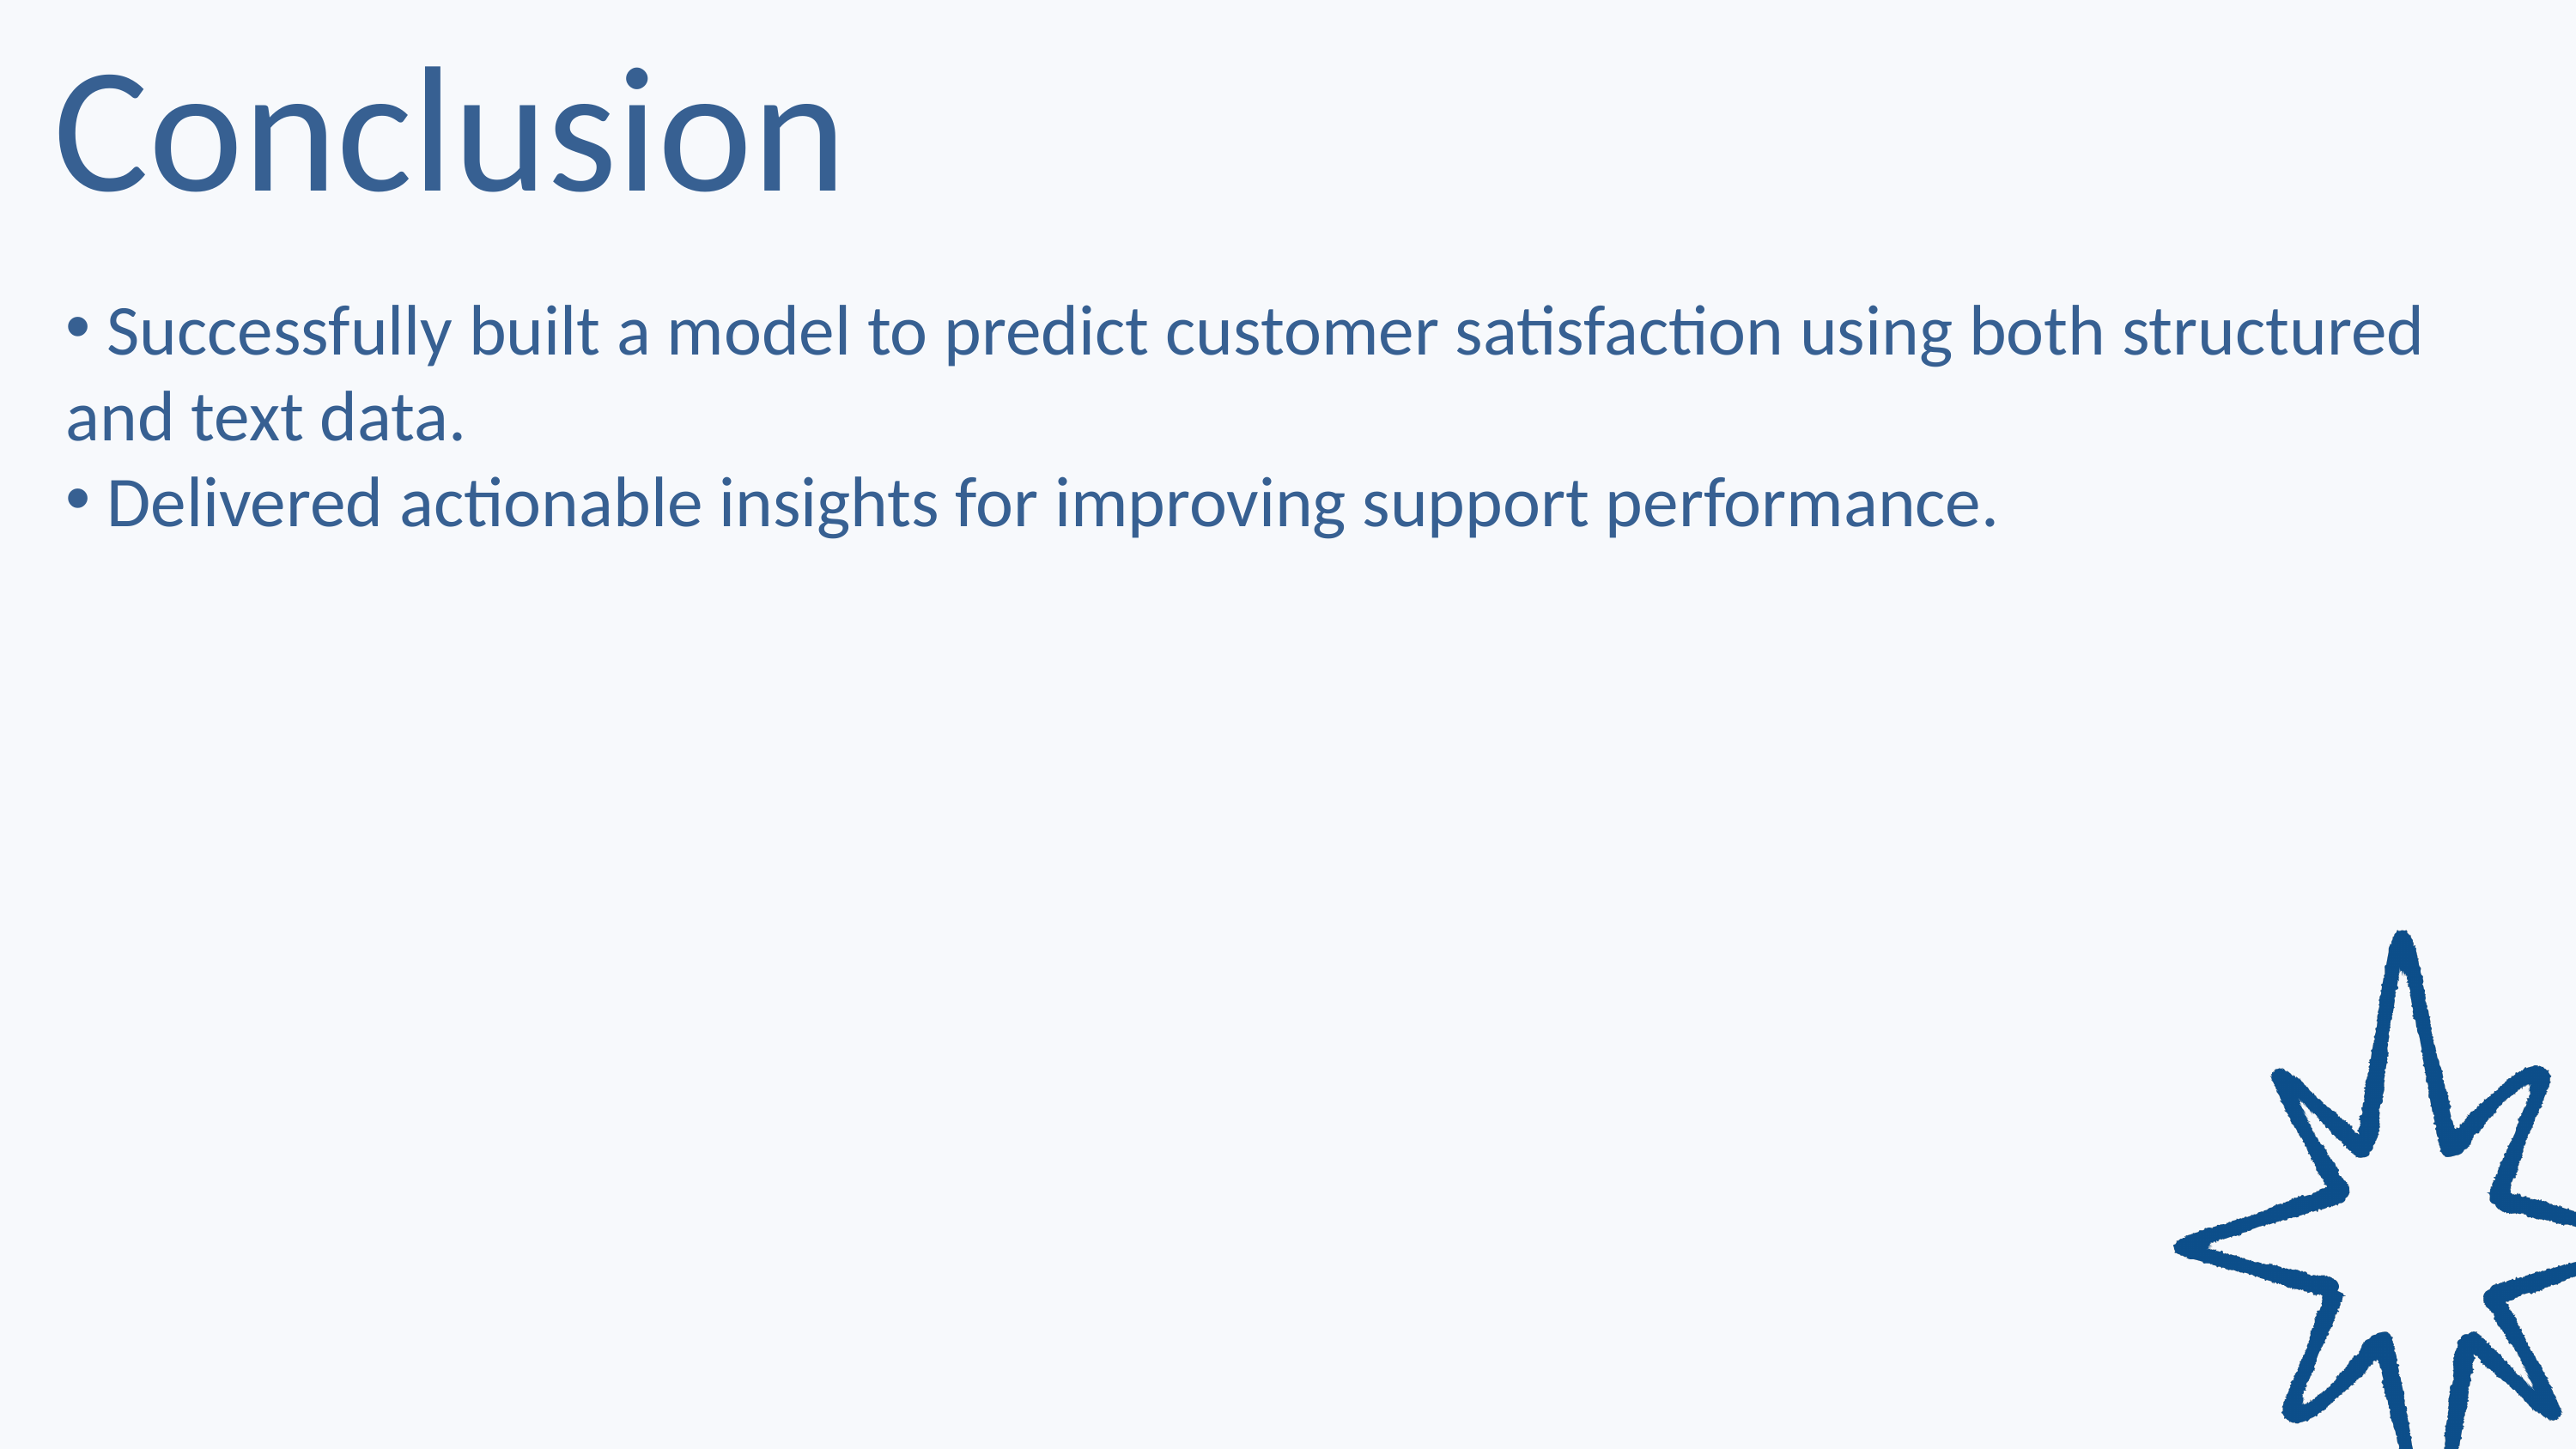

Conclusion

 Successfully built a model to predict customer satisfaction using both structured and text data.
 Delivered actionable insights for improving support performance.